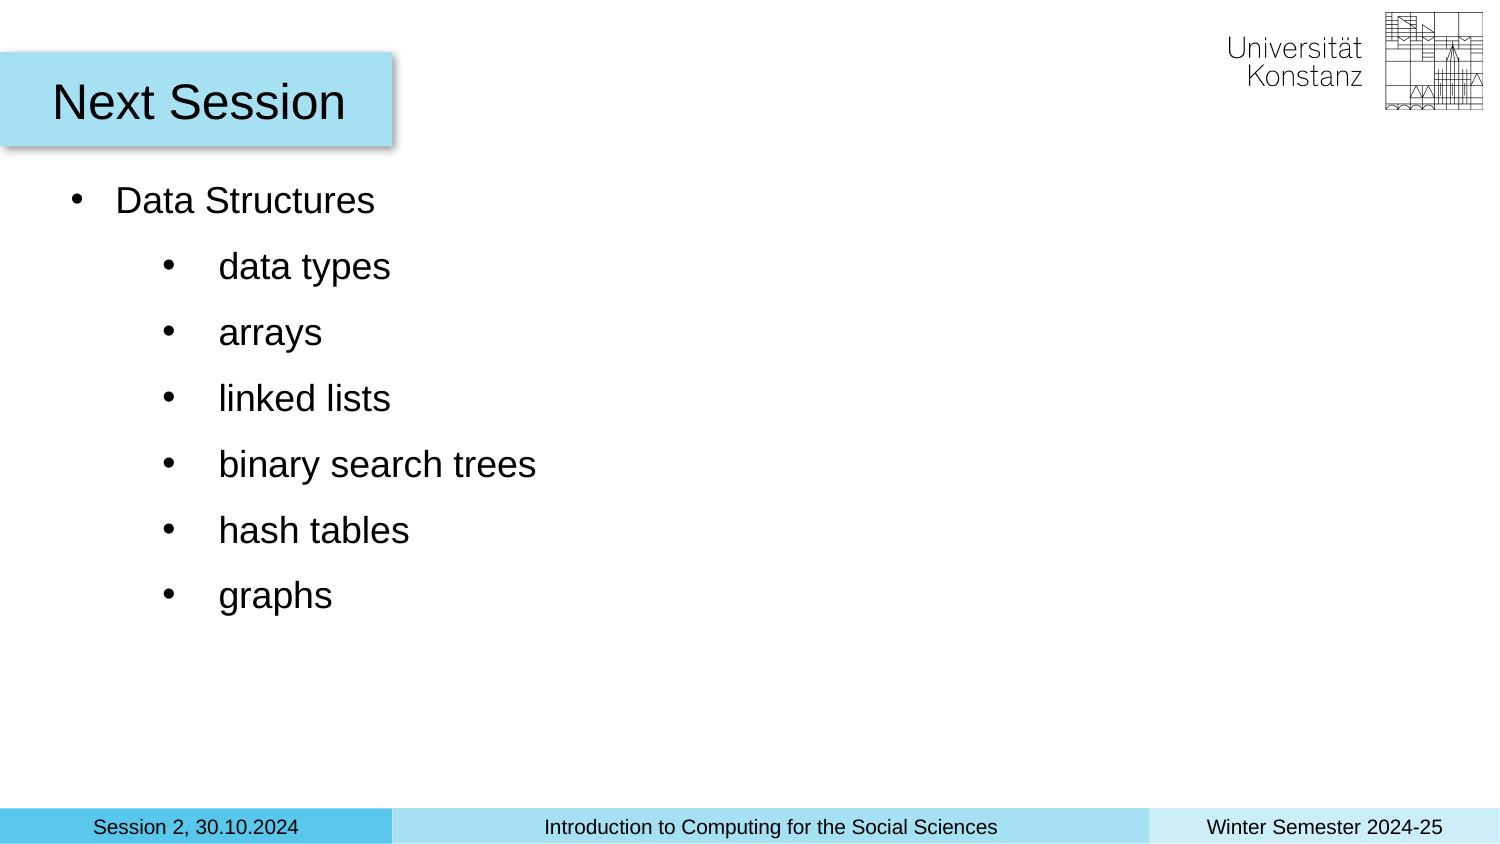

Next Session
Data Structures
data types
arrays
linked lists
binary search trees
hash tables
graphs